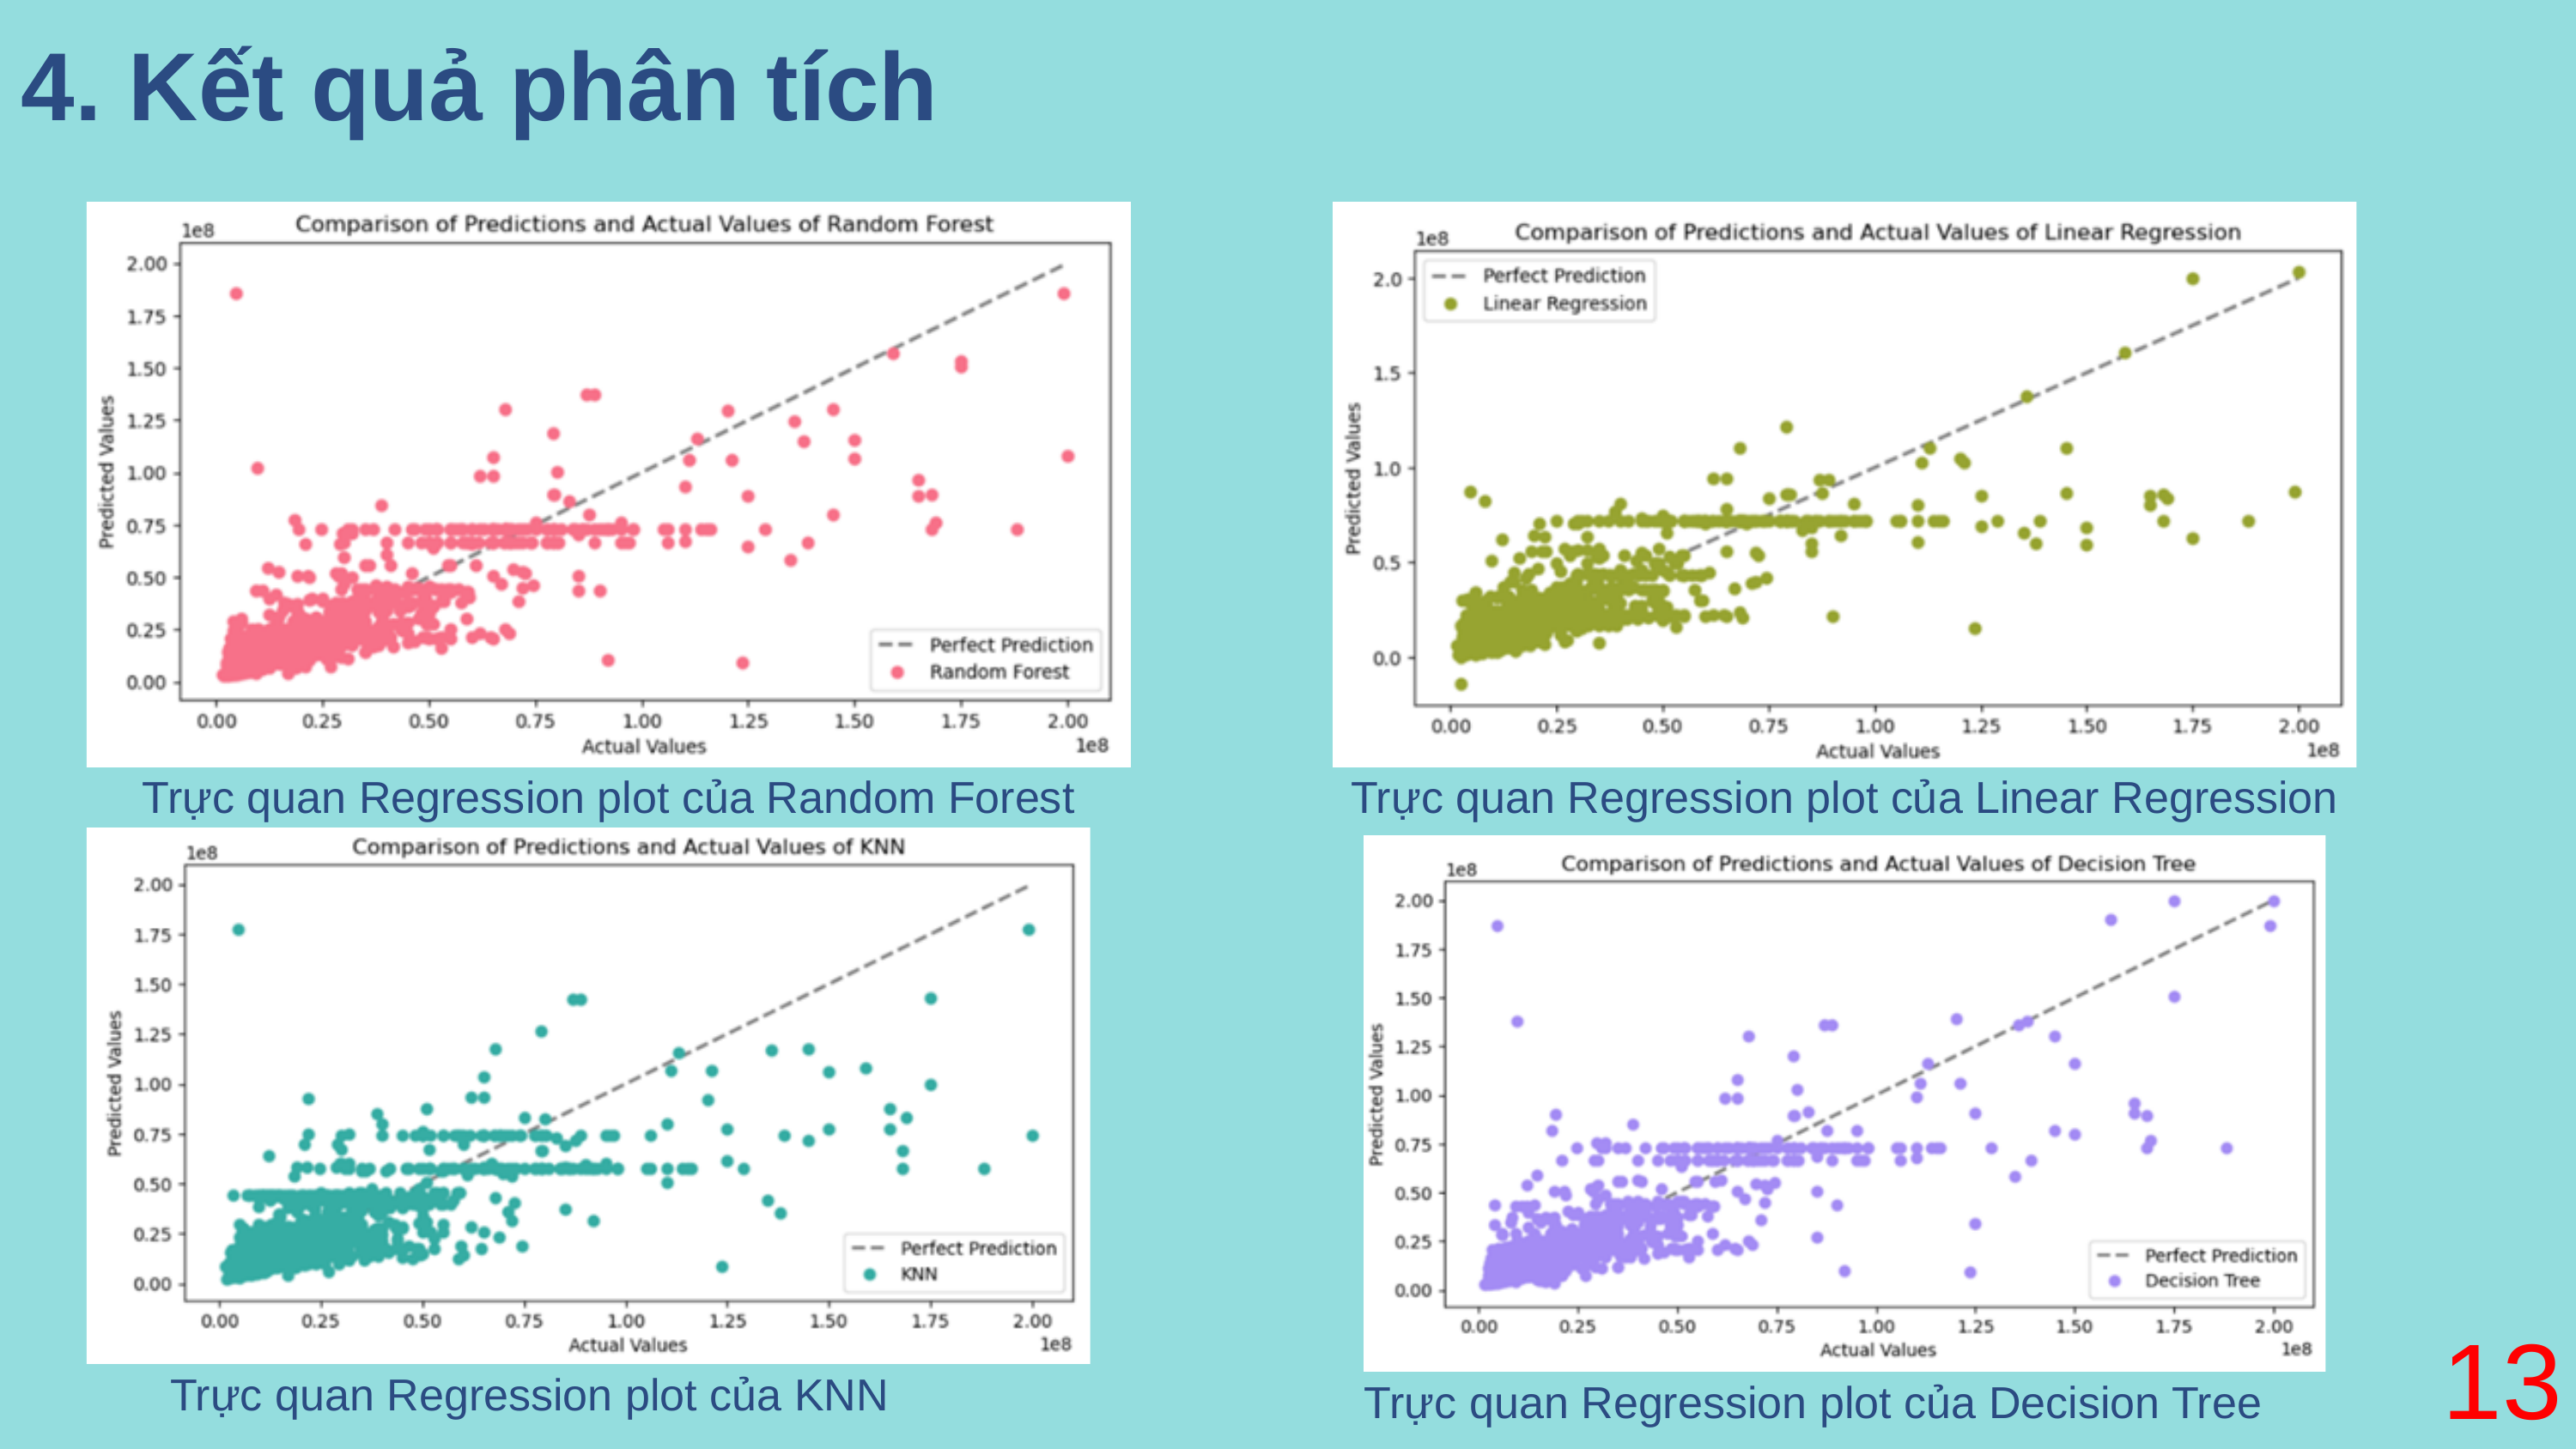

4. Kết quả phân tích

Trực quan Regression plot của Random Forest
Trực quan Regression plot của Linear Regression

13
Trực quan Regression plot của KNN
Trực quan Regression plot của Decision Tree